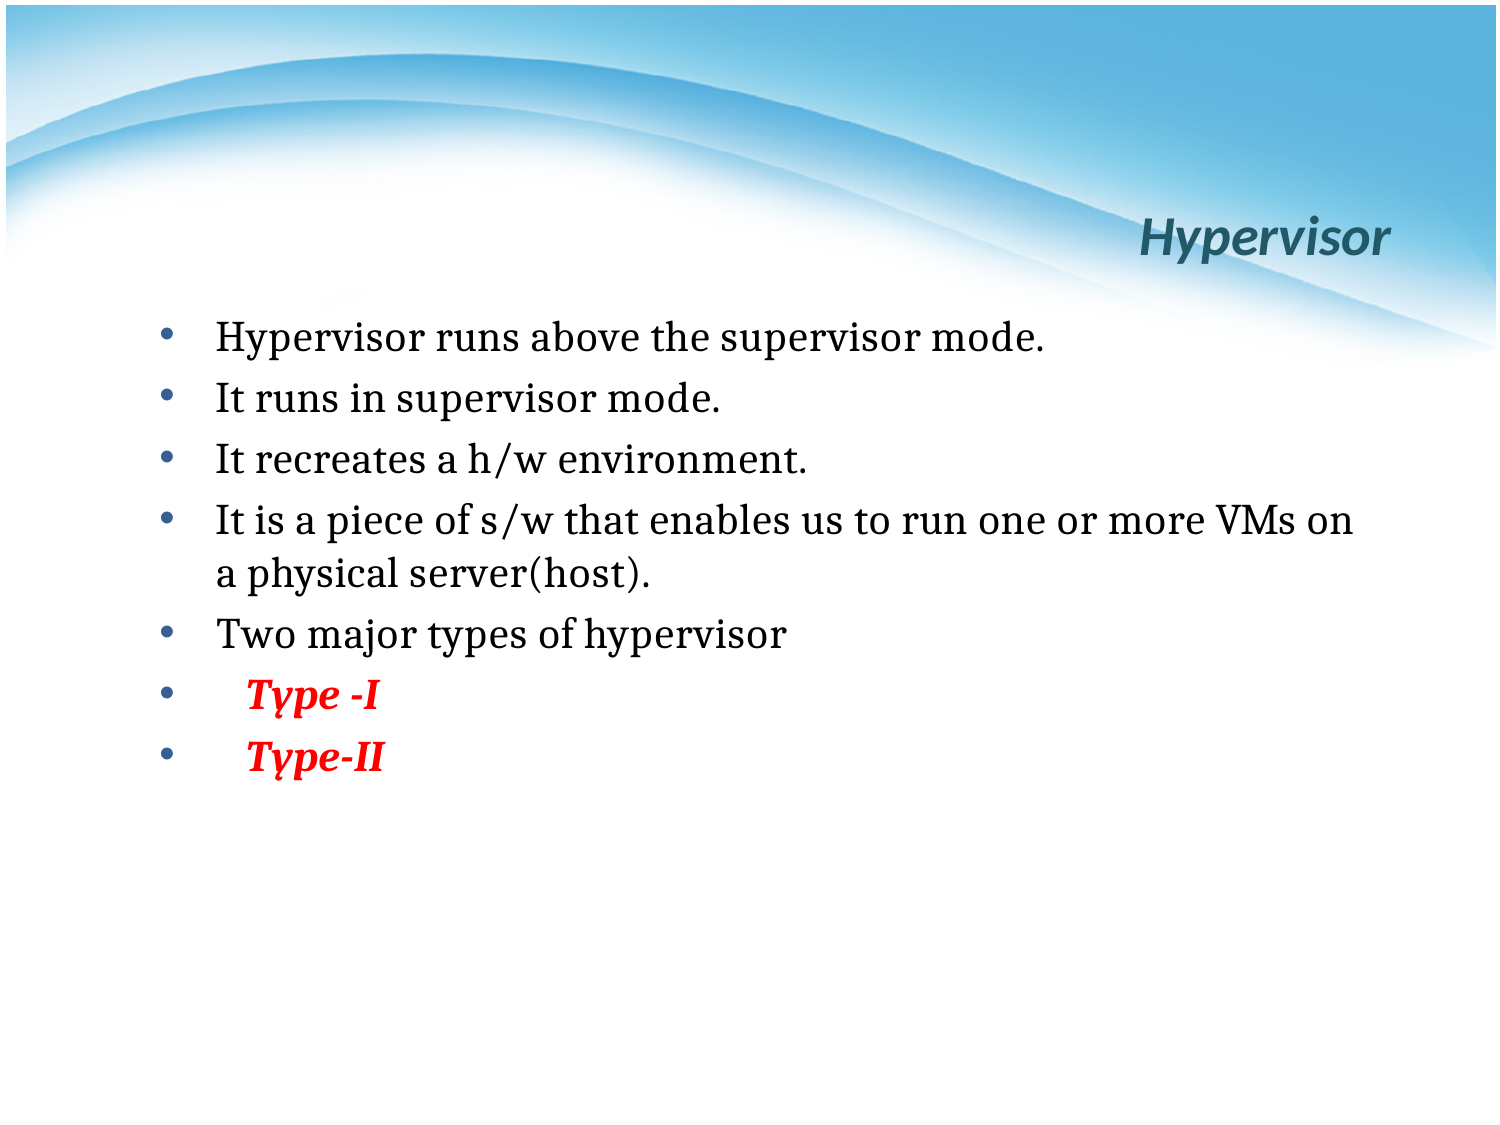

# Hypervisor
Hypervisor runs above the supervisor mode.
It runs in supervisor mode.
It recreates a h/w environment.
It is a piece of s/w that enables us to run one or more VMs on a physical server(host).
Two major types of hypervisor
   Type -I
   Type-II